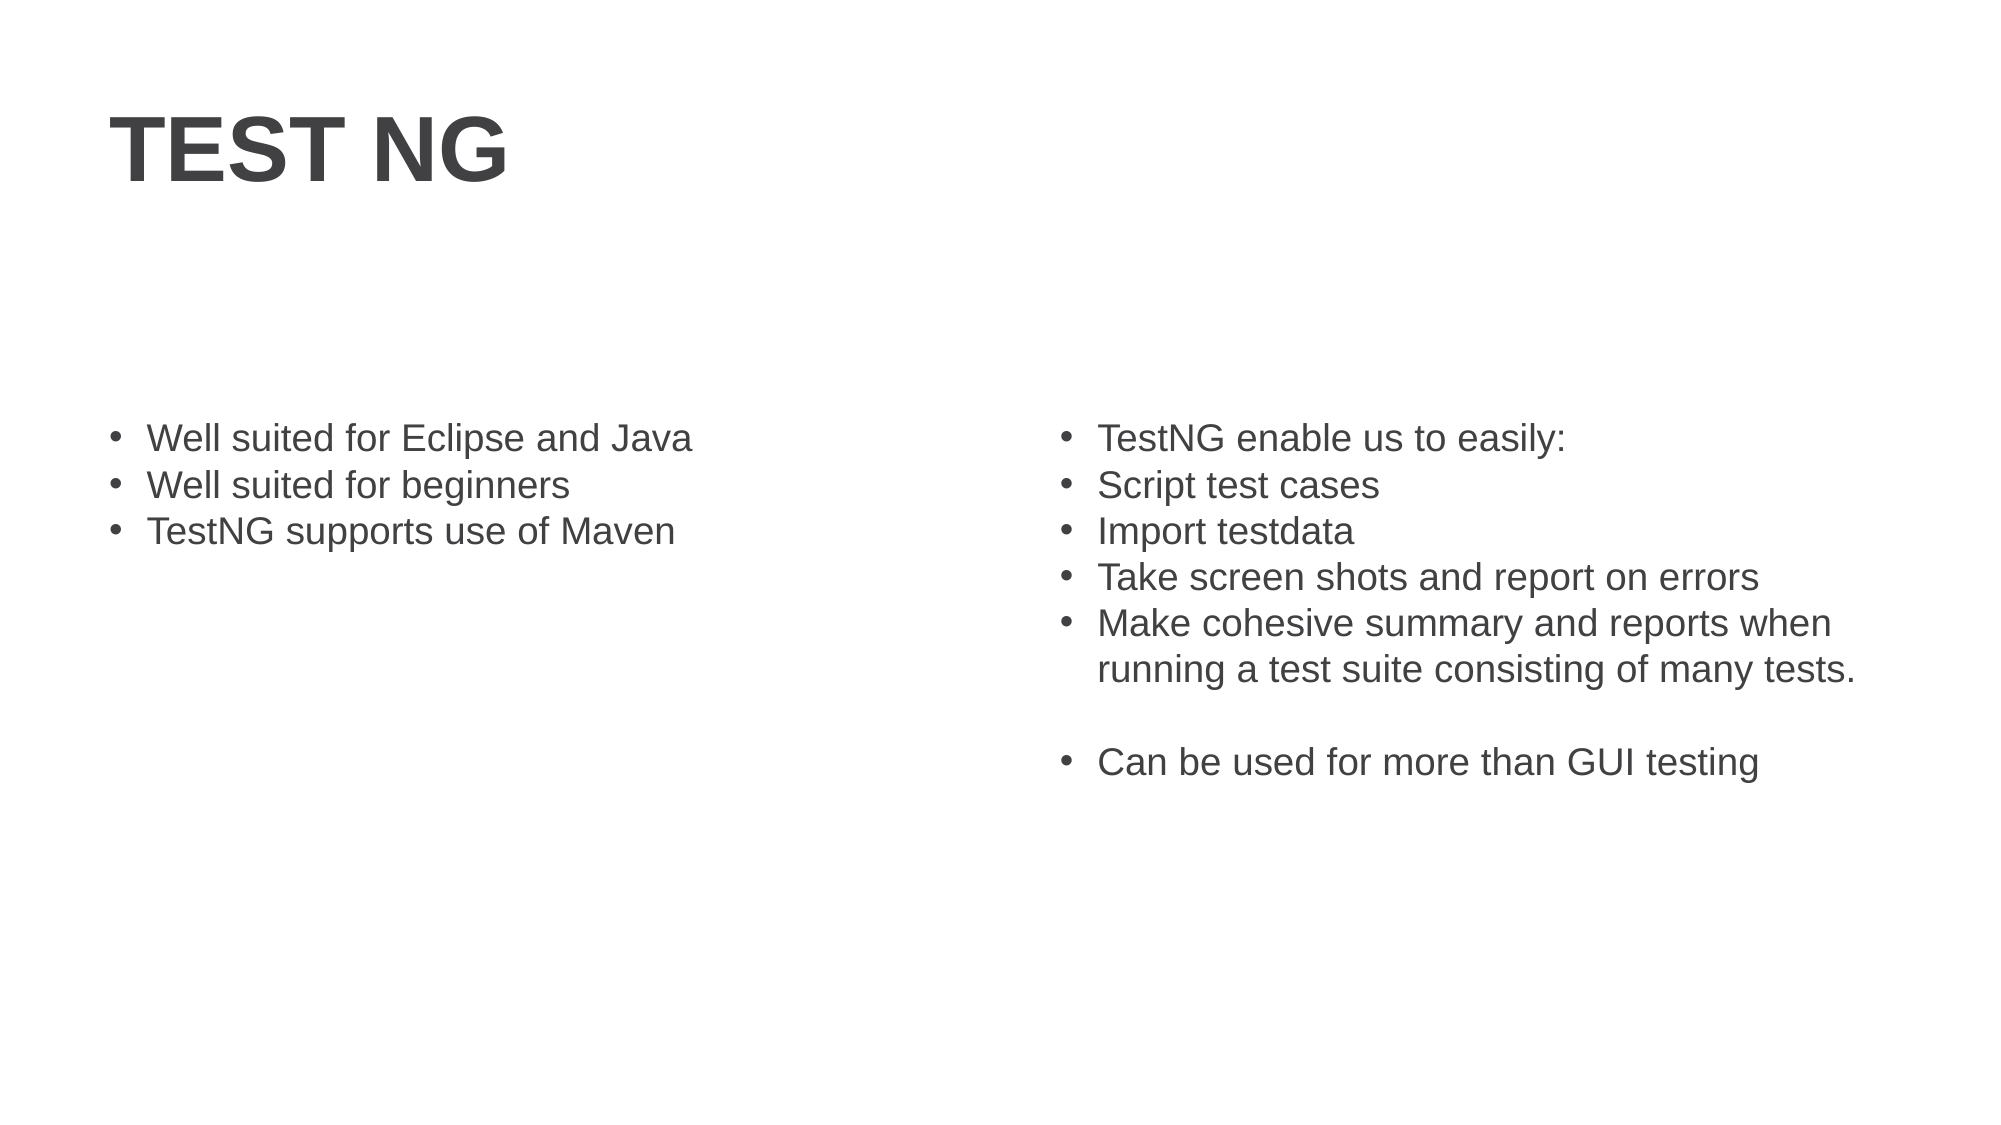

# Test NG
Well suited for Eclipse and Java
Well suited for beginners
TestNG supports use of Maven
TestNG enable us to easily:
Script test cases
Import testdata
Take screen shots and report on errors
Make cohesive summary and reports when running a test suite consisting of many tests.

Can be used for more than GUI testing